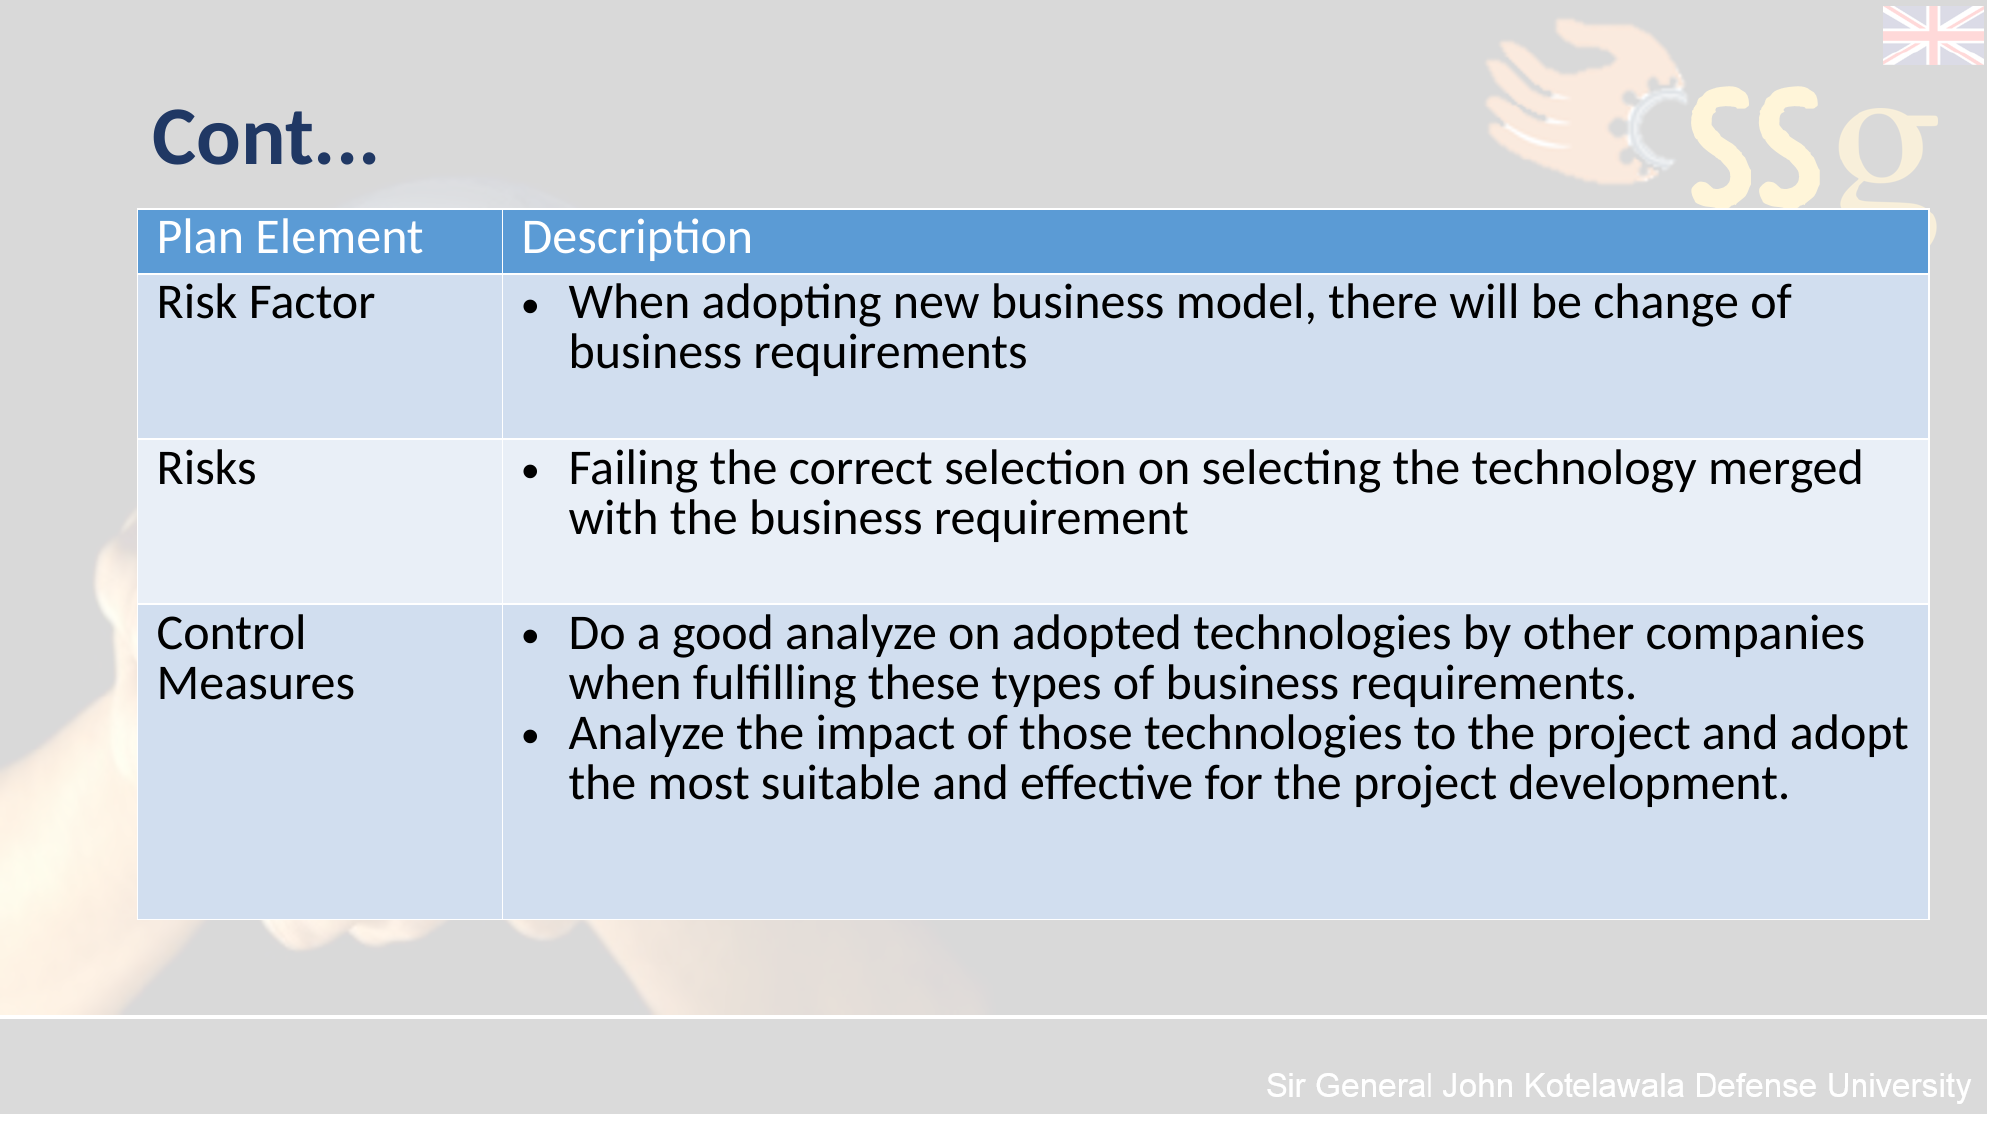

# Cont...
| Plan Element | Description |
| --- | --- |
| Risk Factor | When adopting new business model, there will be change of business requirements |
| Risks | Failing the correct selection on selecting the technology merged with the business requirement |
| Control Measures | Do a good analyze on adopted technologies by other companies when fulfilling these types of business requirements. Analyze the impact of those technologies to the project and adopt the most suitable and effective for the project development. |